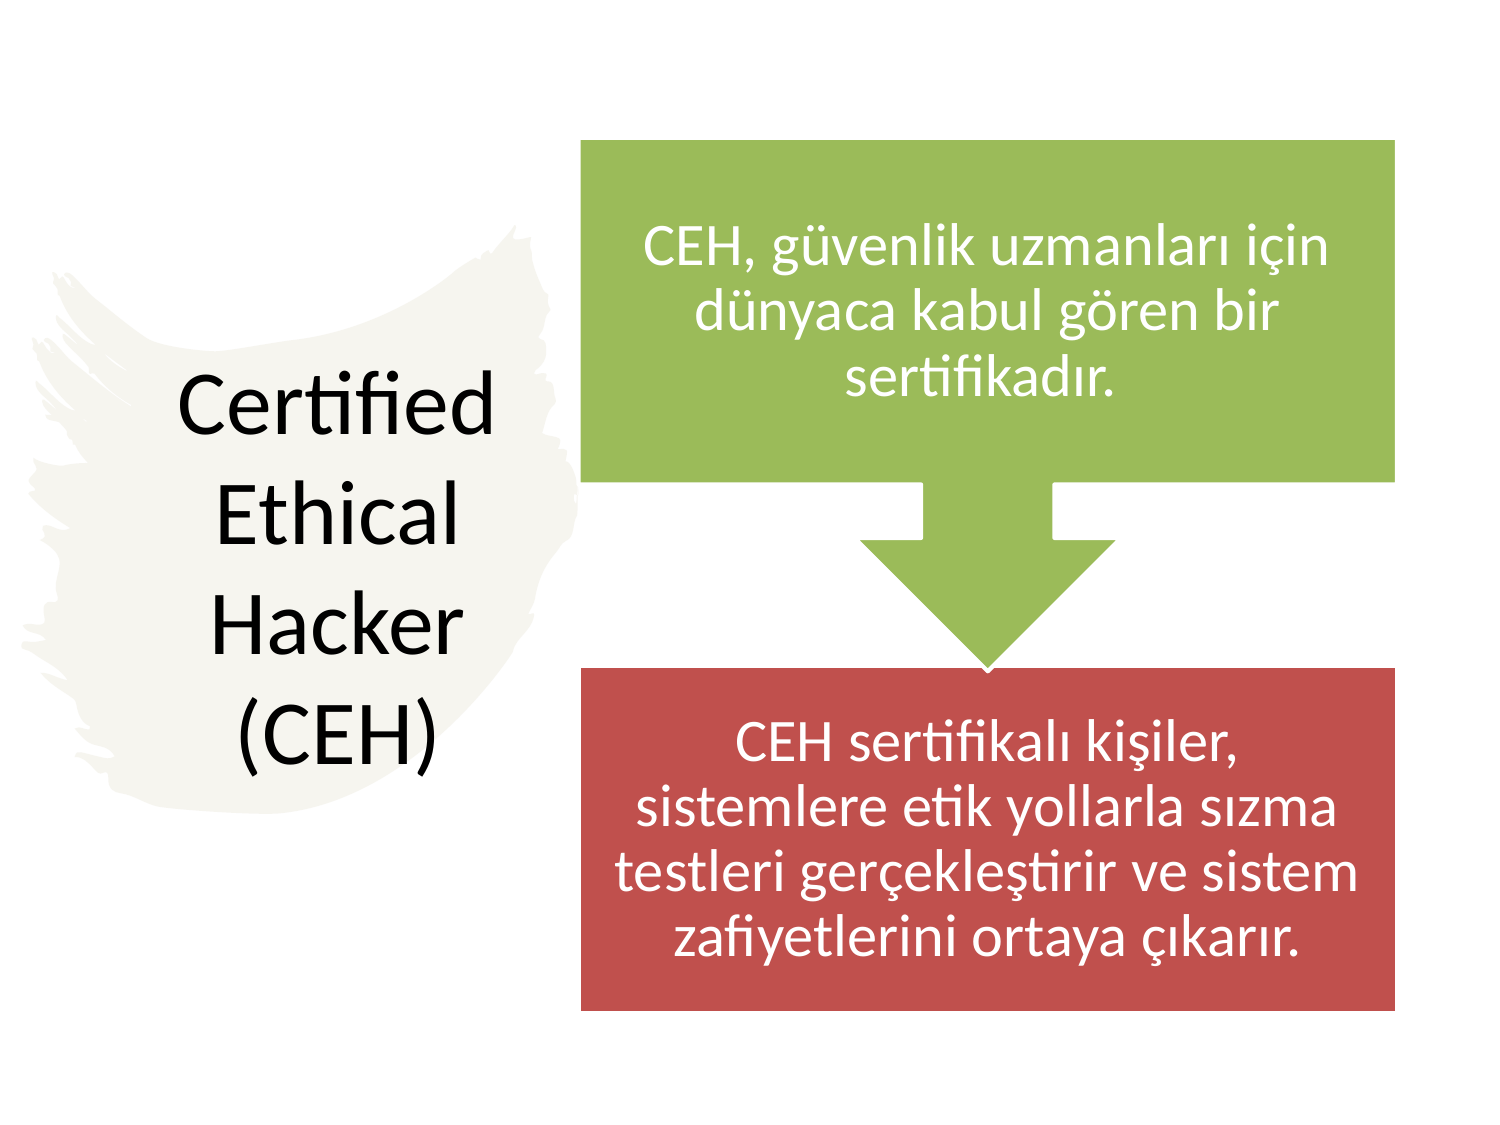

# Certified Ethical Hacker (CEH)
CEH sertifikalı kişiler, sistemlere etik yollarla sızma testleri gerçekleştirir ve sistem zafiyetlerini ortaya çıkarır.
CEH, güvenlik uzmanları için dünyaca kabul gören bir sertifikadır.